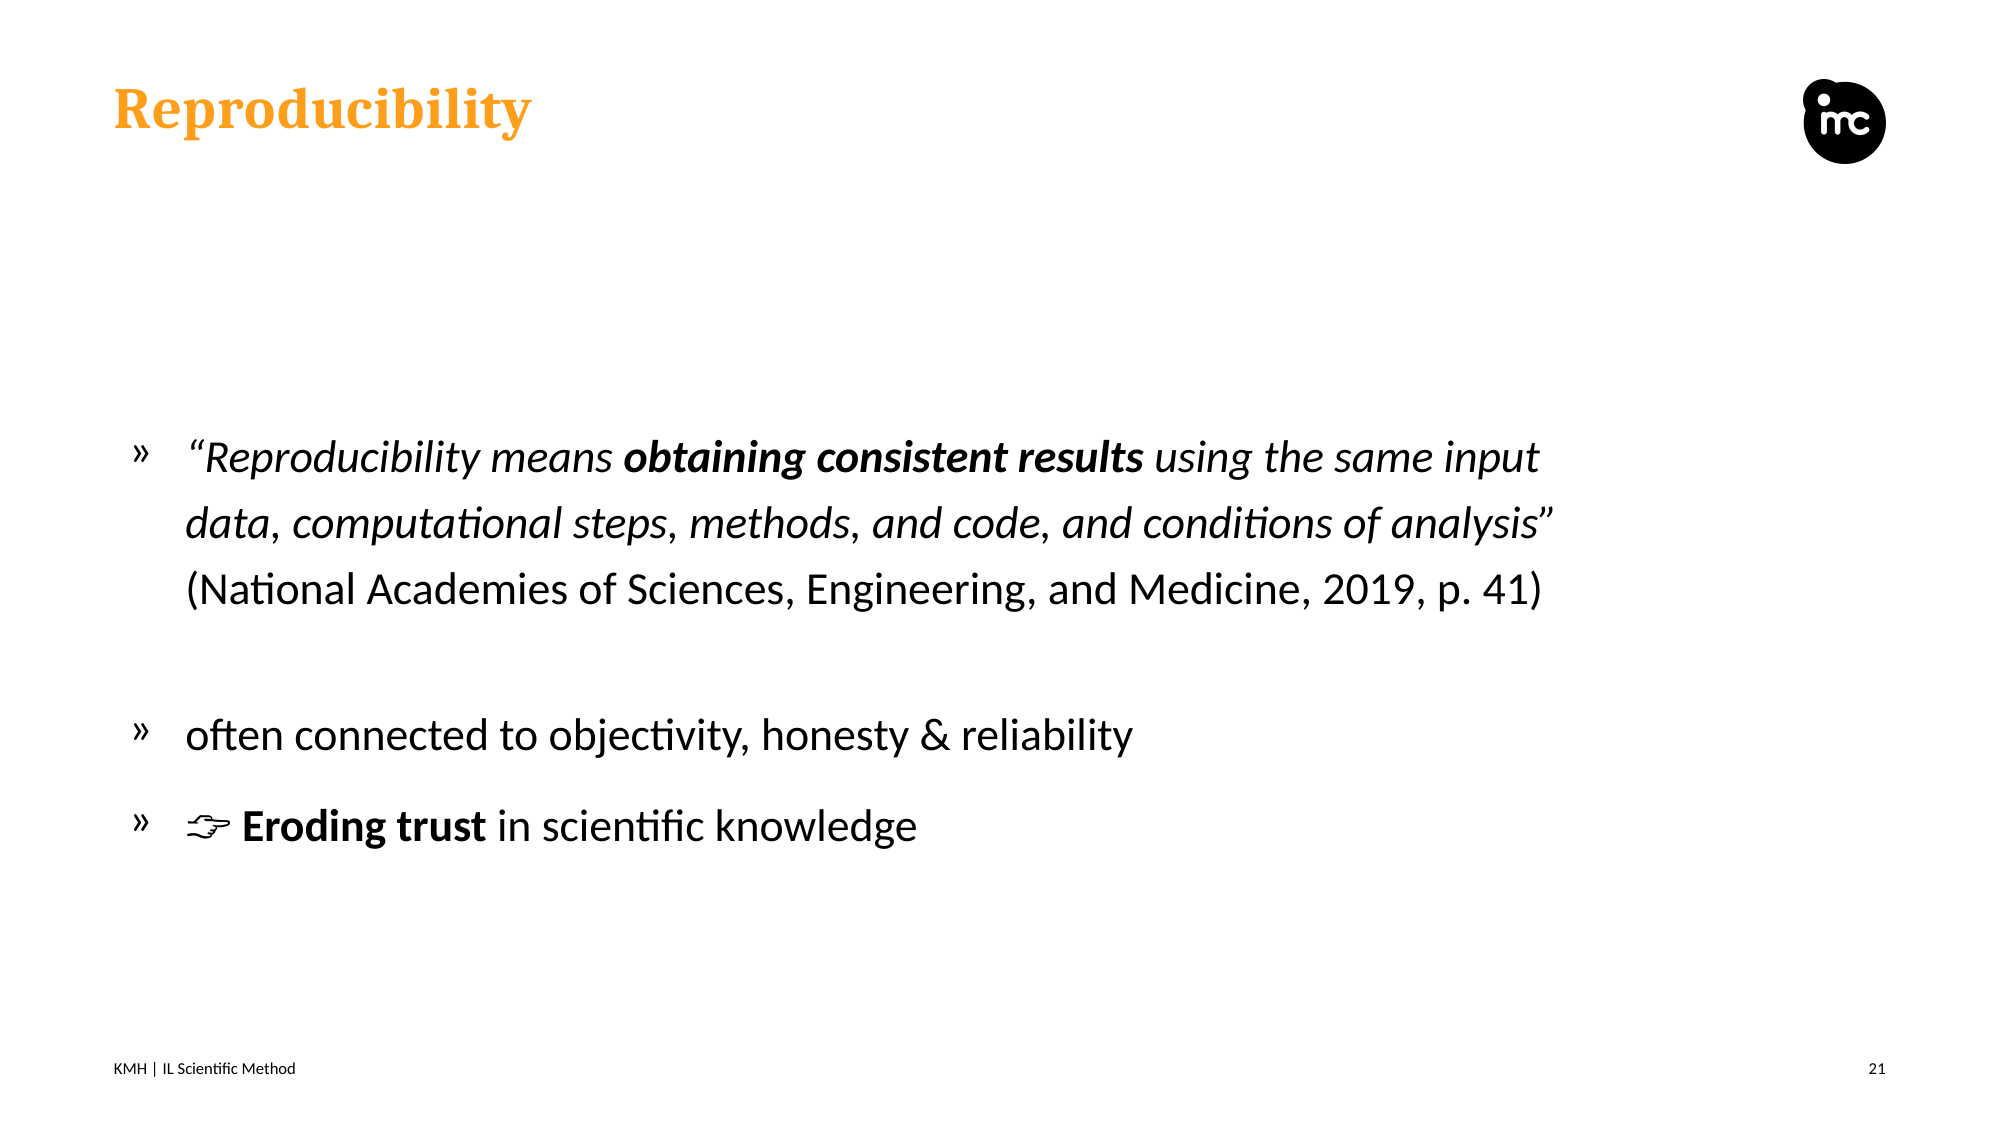

# Reproducibility
“Reproducibility means obtaining consistent results using the same input data, computational steps, methods, and code, and conditions of analysis”
(National Academies of Sciences, Engineering, and Medicine, 2019, p. 41)
often connected to objectivity, honesty & reliability
👉 Eroding trust in scientific knowledge
KMH | IL Scientific Method

21